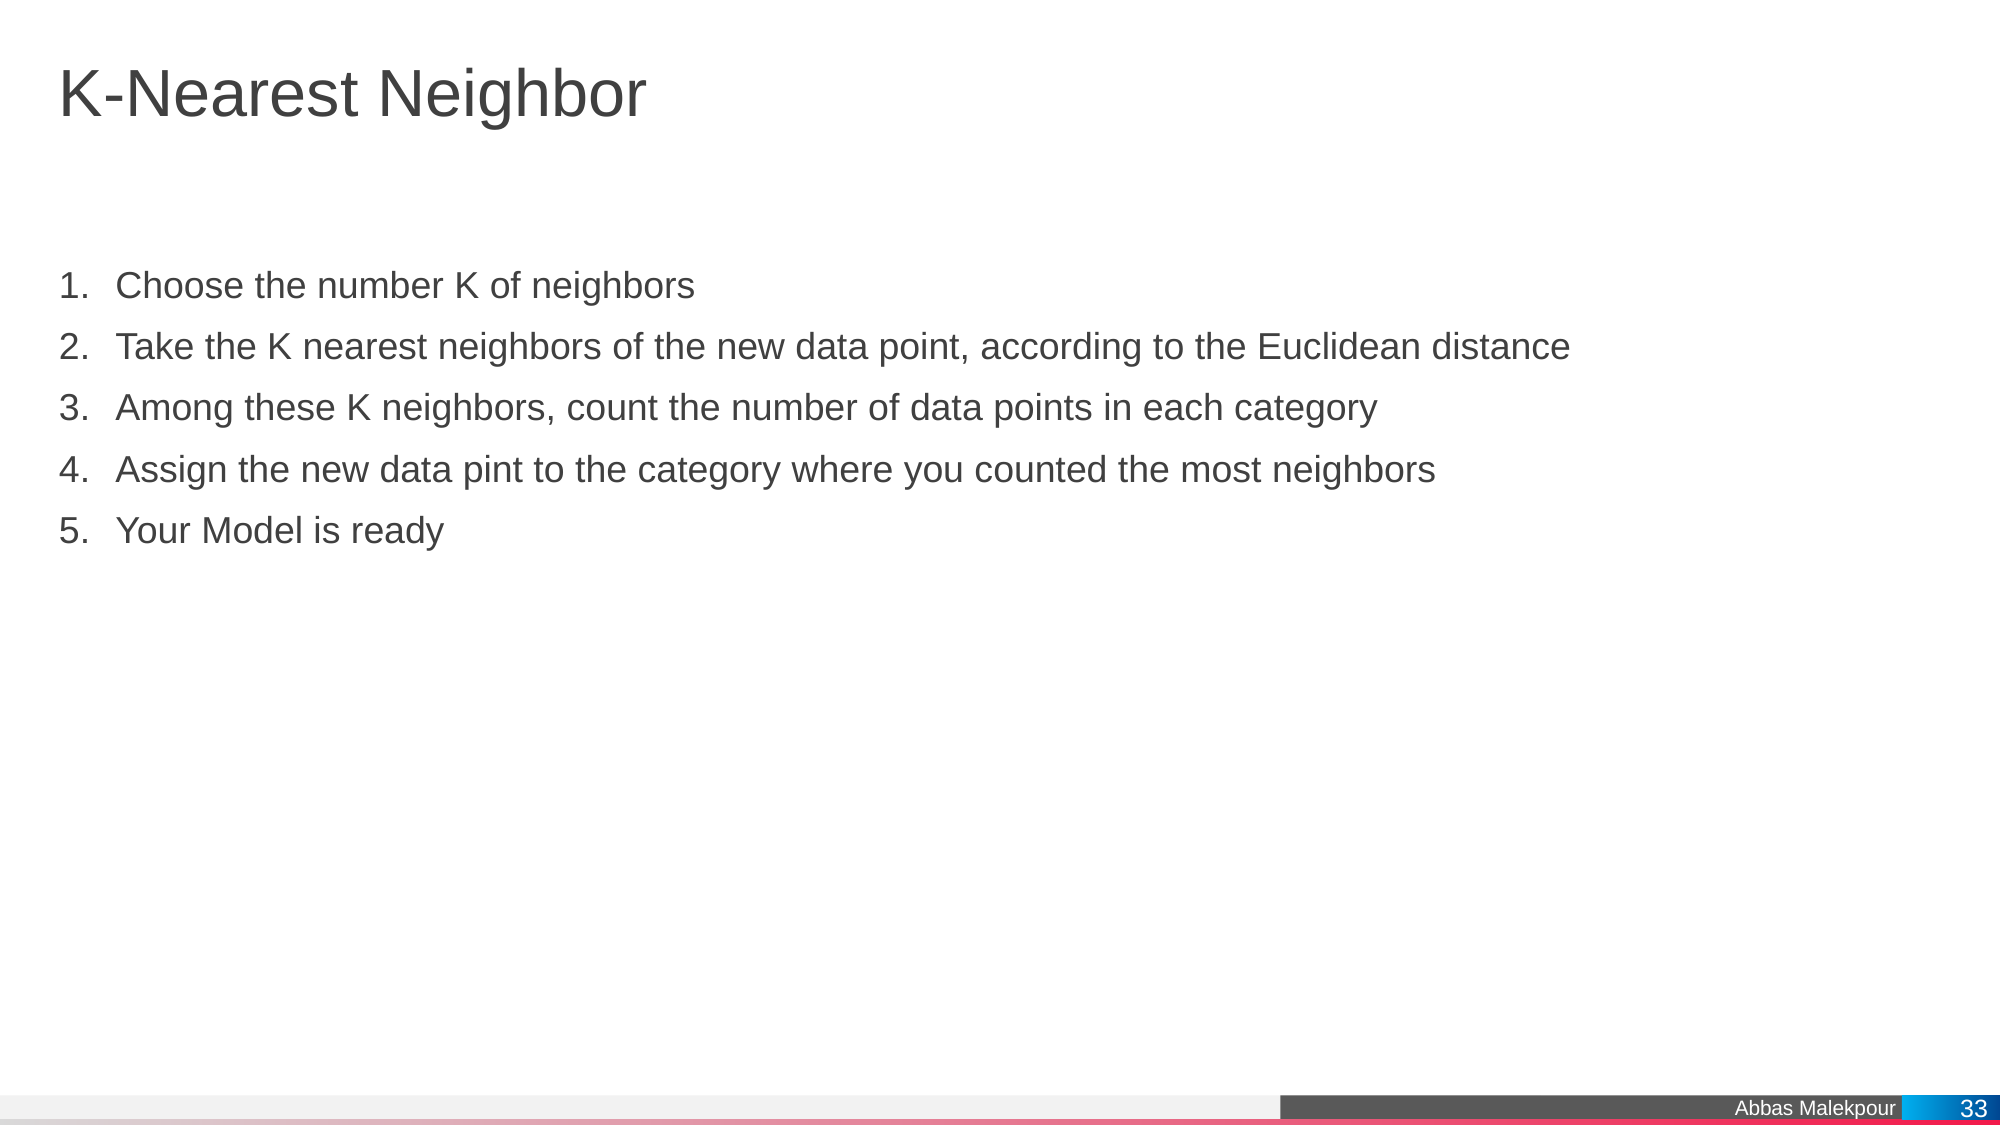

# K-Nearest Neighbor

Choose the number K of neighbors
Take the K nearest neighbors of the new data point, according to the Euclidean distance
Among these K neighbors, count the number of data points in each category
Assign the new data pint to the category where you counted the most neighbors
Your Model is ready
33